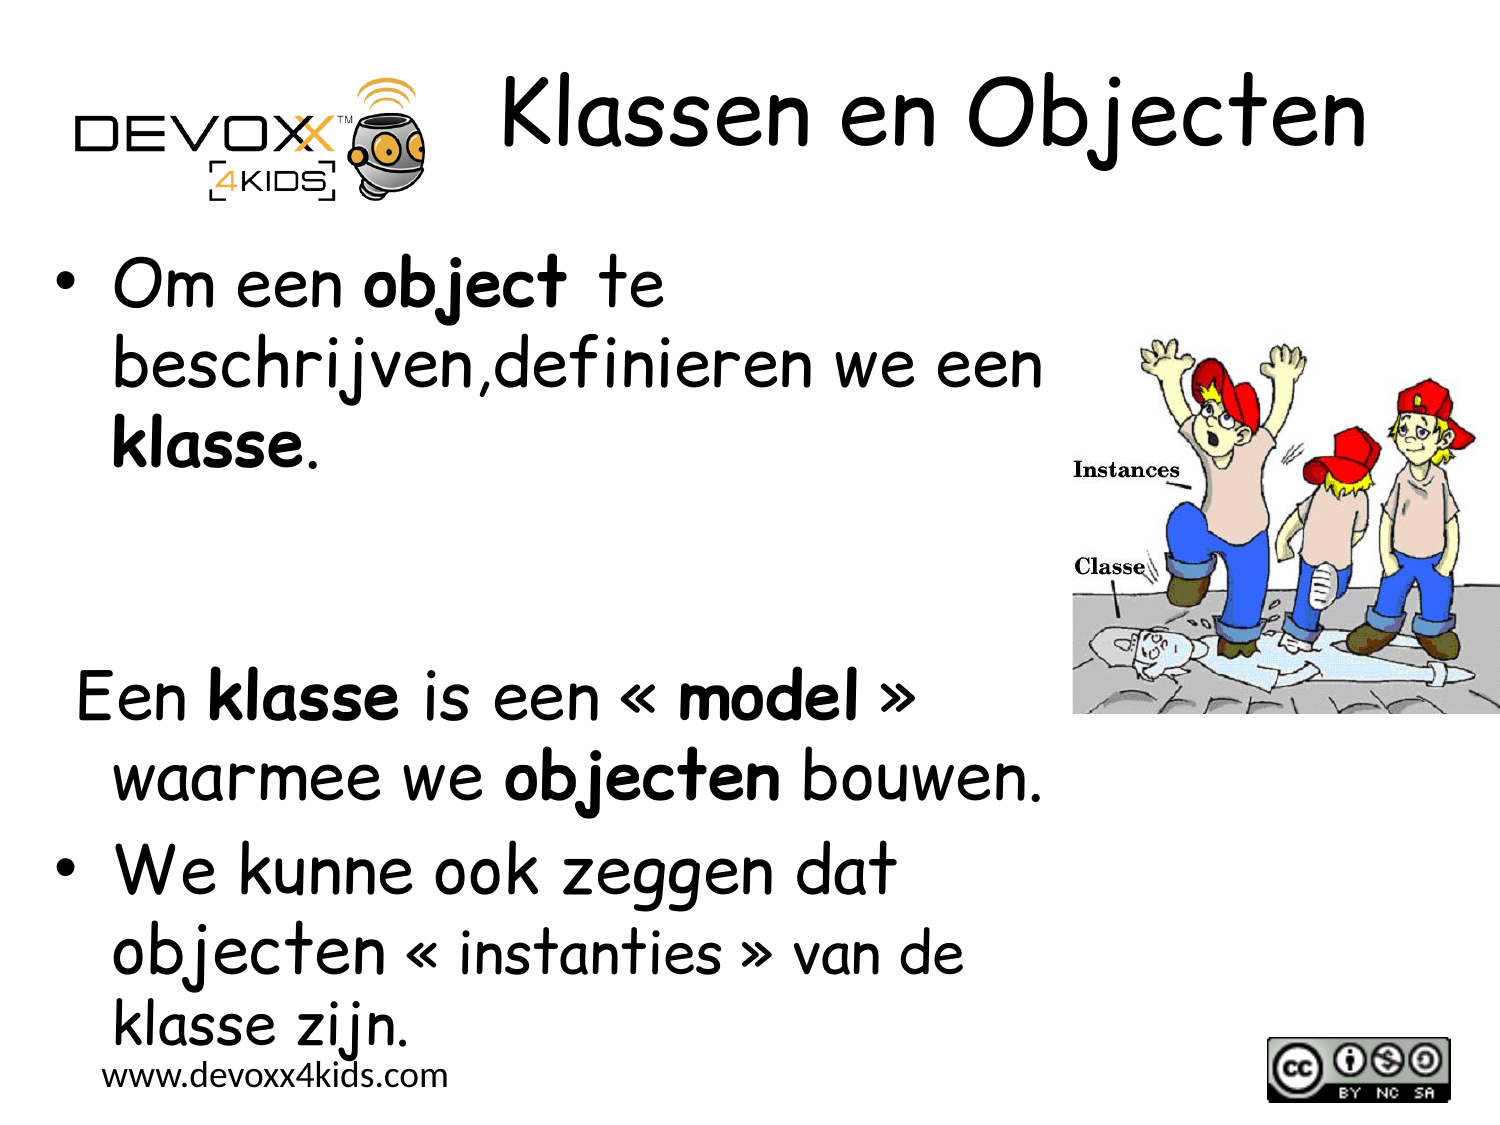

# Klassen en Objecten
Om een object te beschrijven,definieren we een klasse.

Een klasse is een « model » waarmee we objecten bouwen.
We kunne ook zeggen dat objecten « instanties » van de klasse zijn.